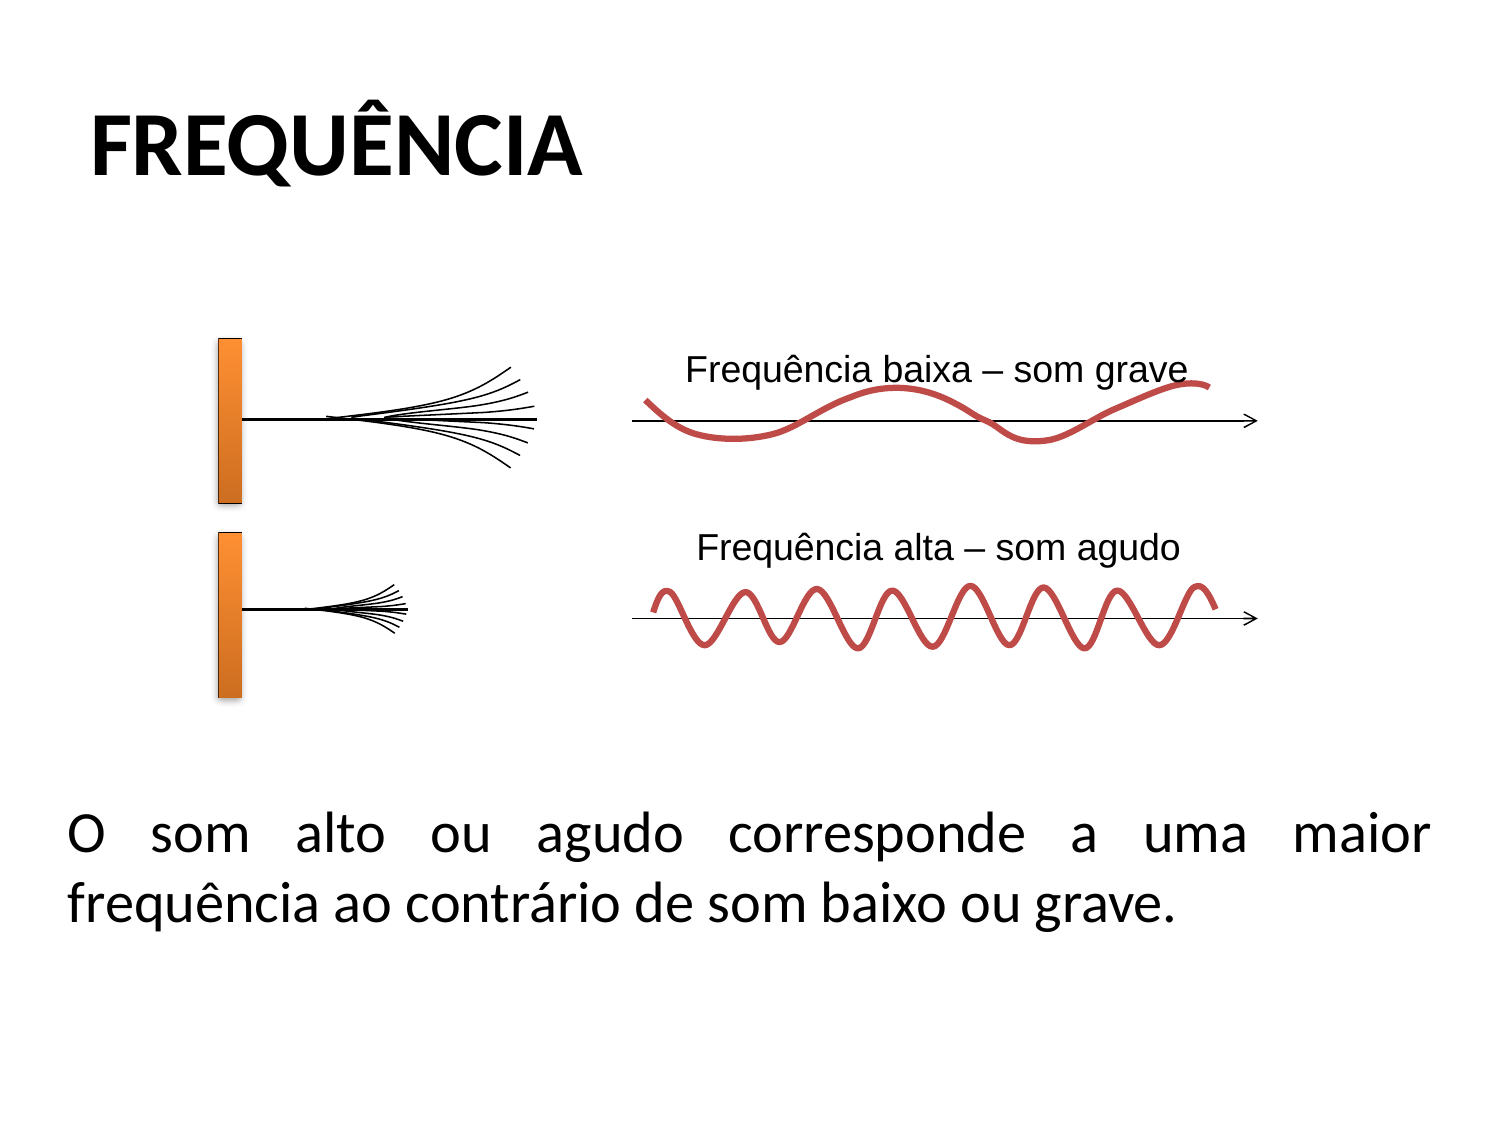

# FREQUÊNCIA

Frequência baixa – som grave

Frequência alta – som agudo

O som alto ou agudo corresponde a uma maior frequência ao contrário de som baixo ou grave.